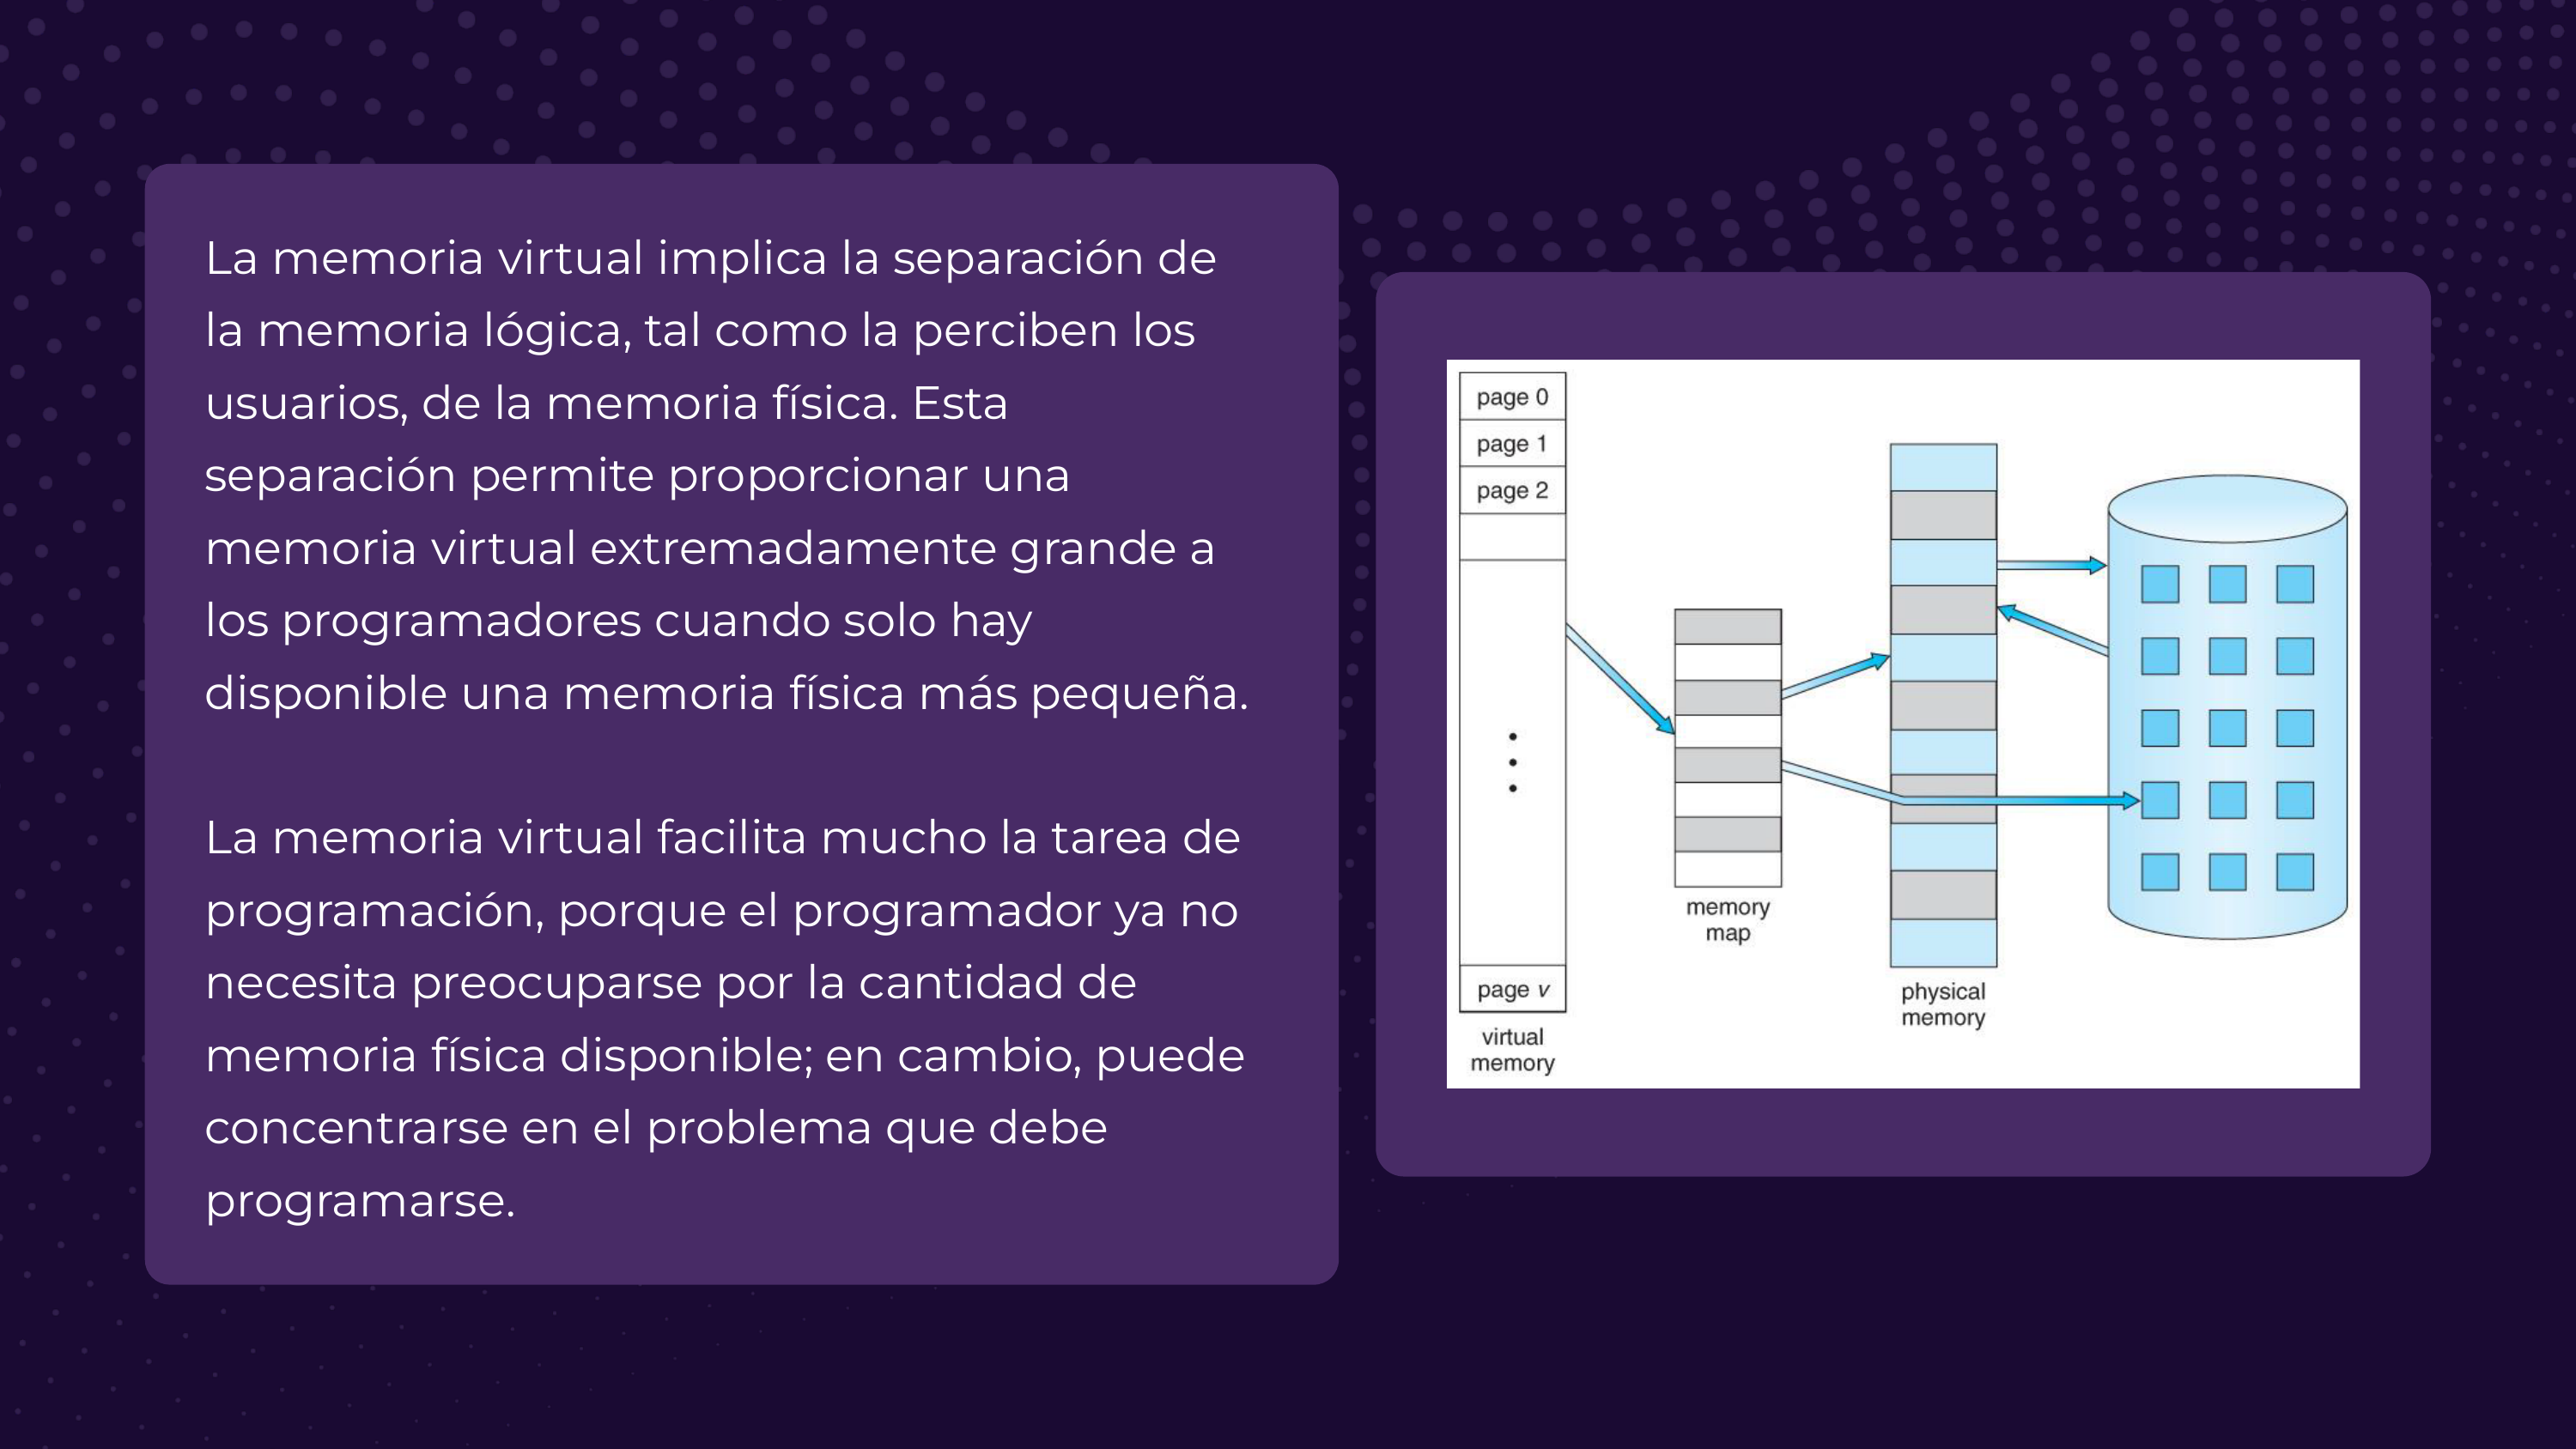

La memoria virtual implica la separación de la memoria lógica, tal como la perciben los usuarios, de la memoria física. Esta separación permite proporcionar una memoria virtual extremadamente grande a los programadores cuando solo hay disponible una memoria física más pequeña.

La memoria virtual facilita mucho la tarea de programación, porque el programador ya no necesita preocuparse por la cantidad de memoria física disponible; en cambio, puede concentrarse en el problema que debe programarse.